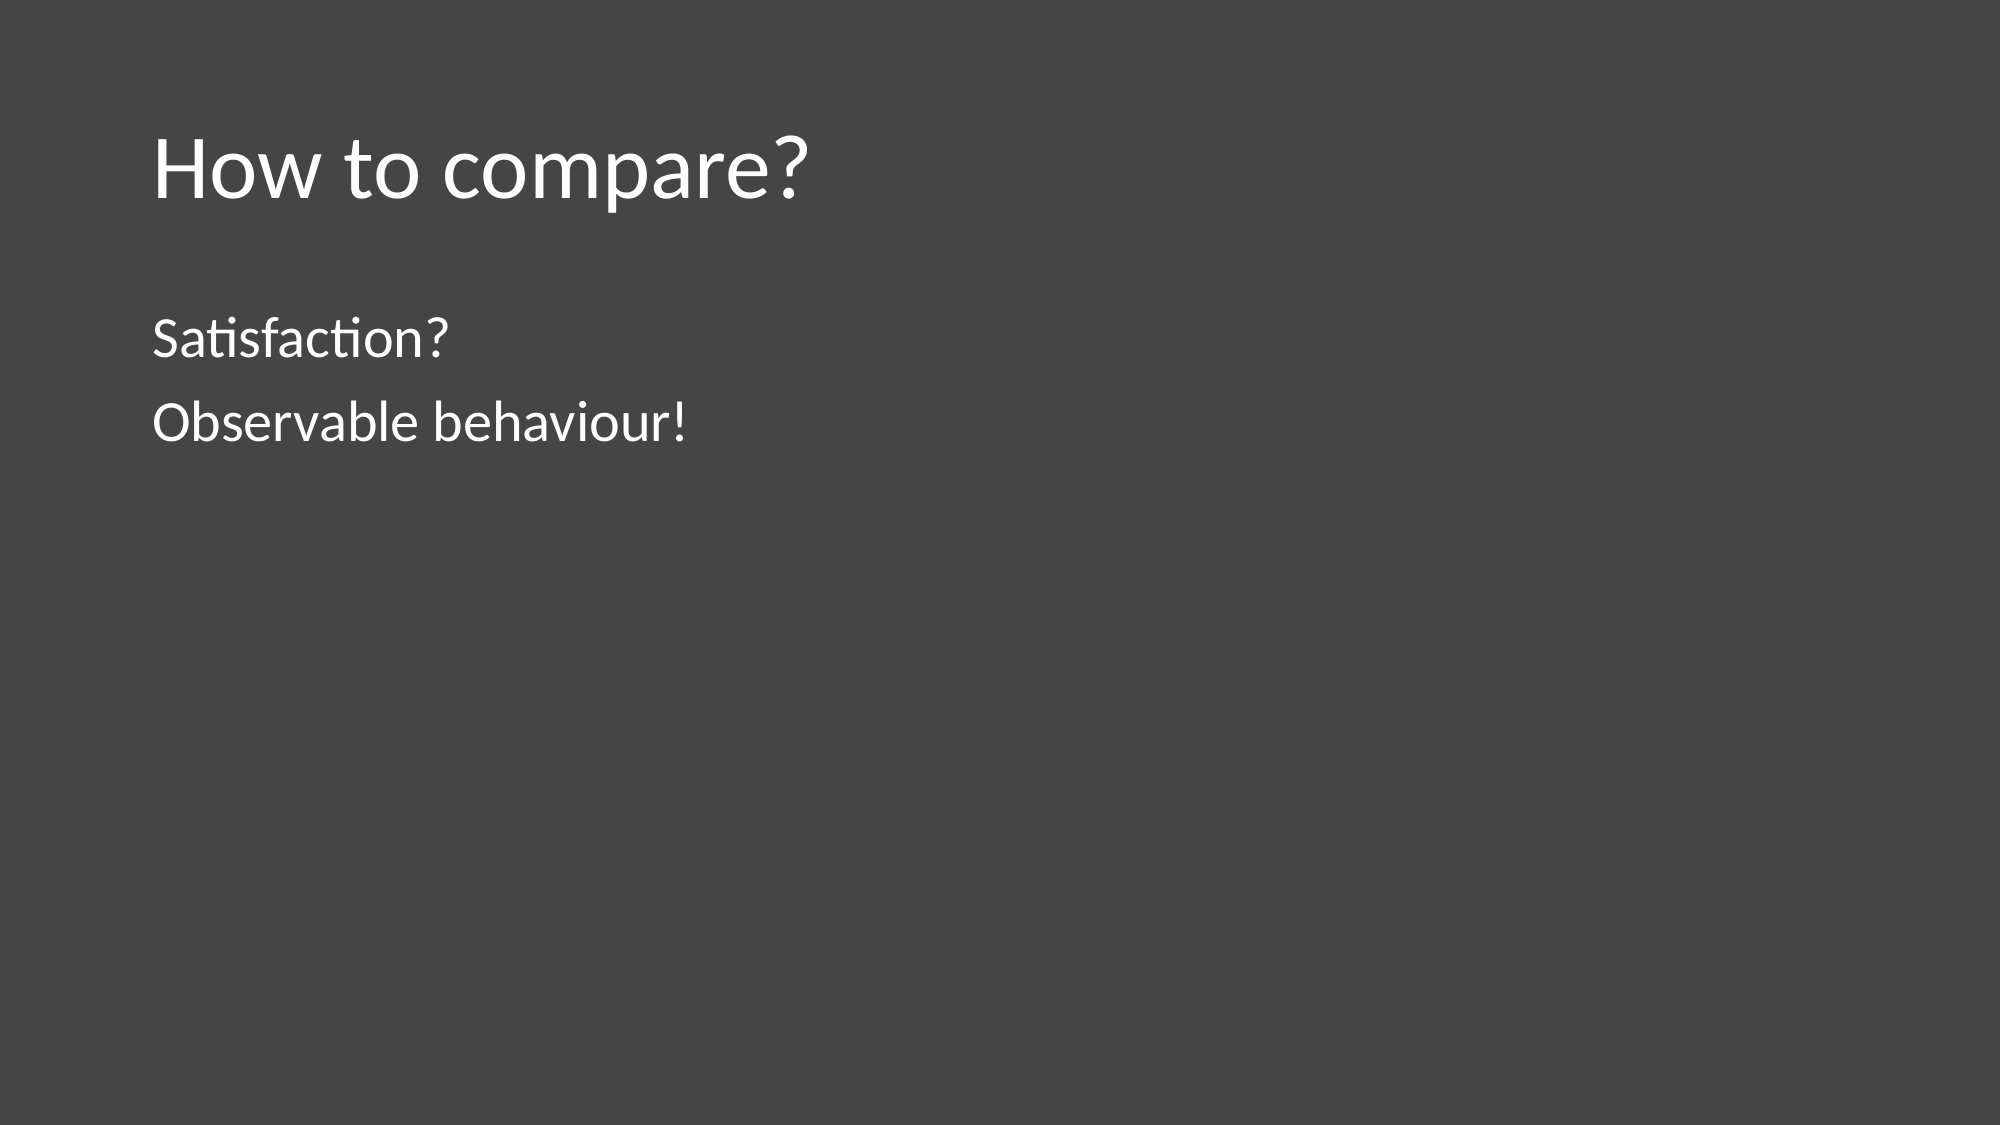

# How to compare?
Satisfaction?
Observable behaviour!